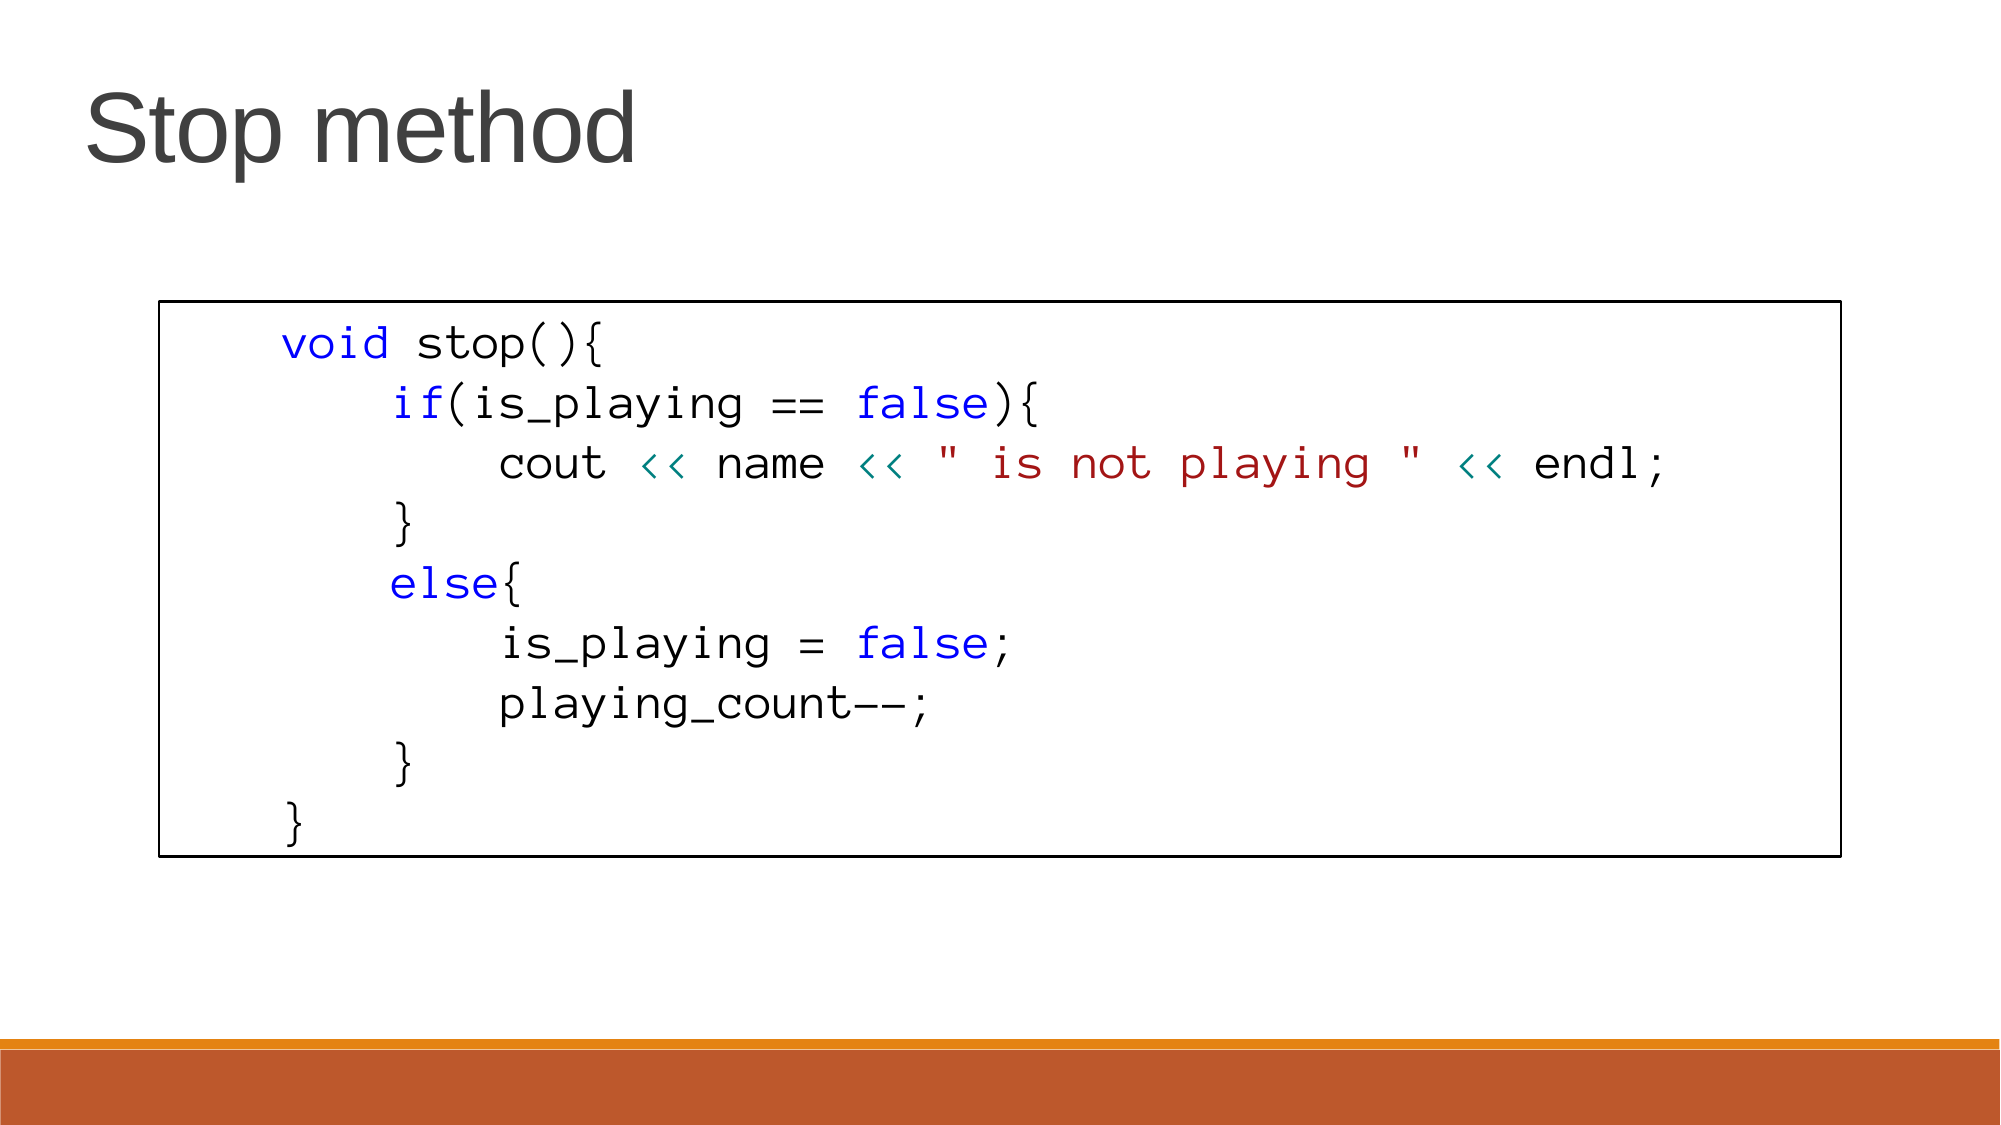

Stop method
    void stop(){
        if(is_playing == false){
            cout << name << " is not playing " << endl;
        }
        else{
            is_playing = false;
            playing_count--;
        }
    }